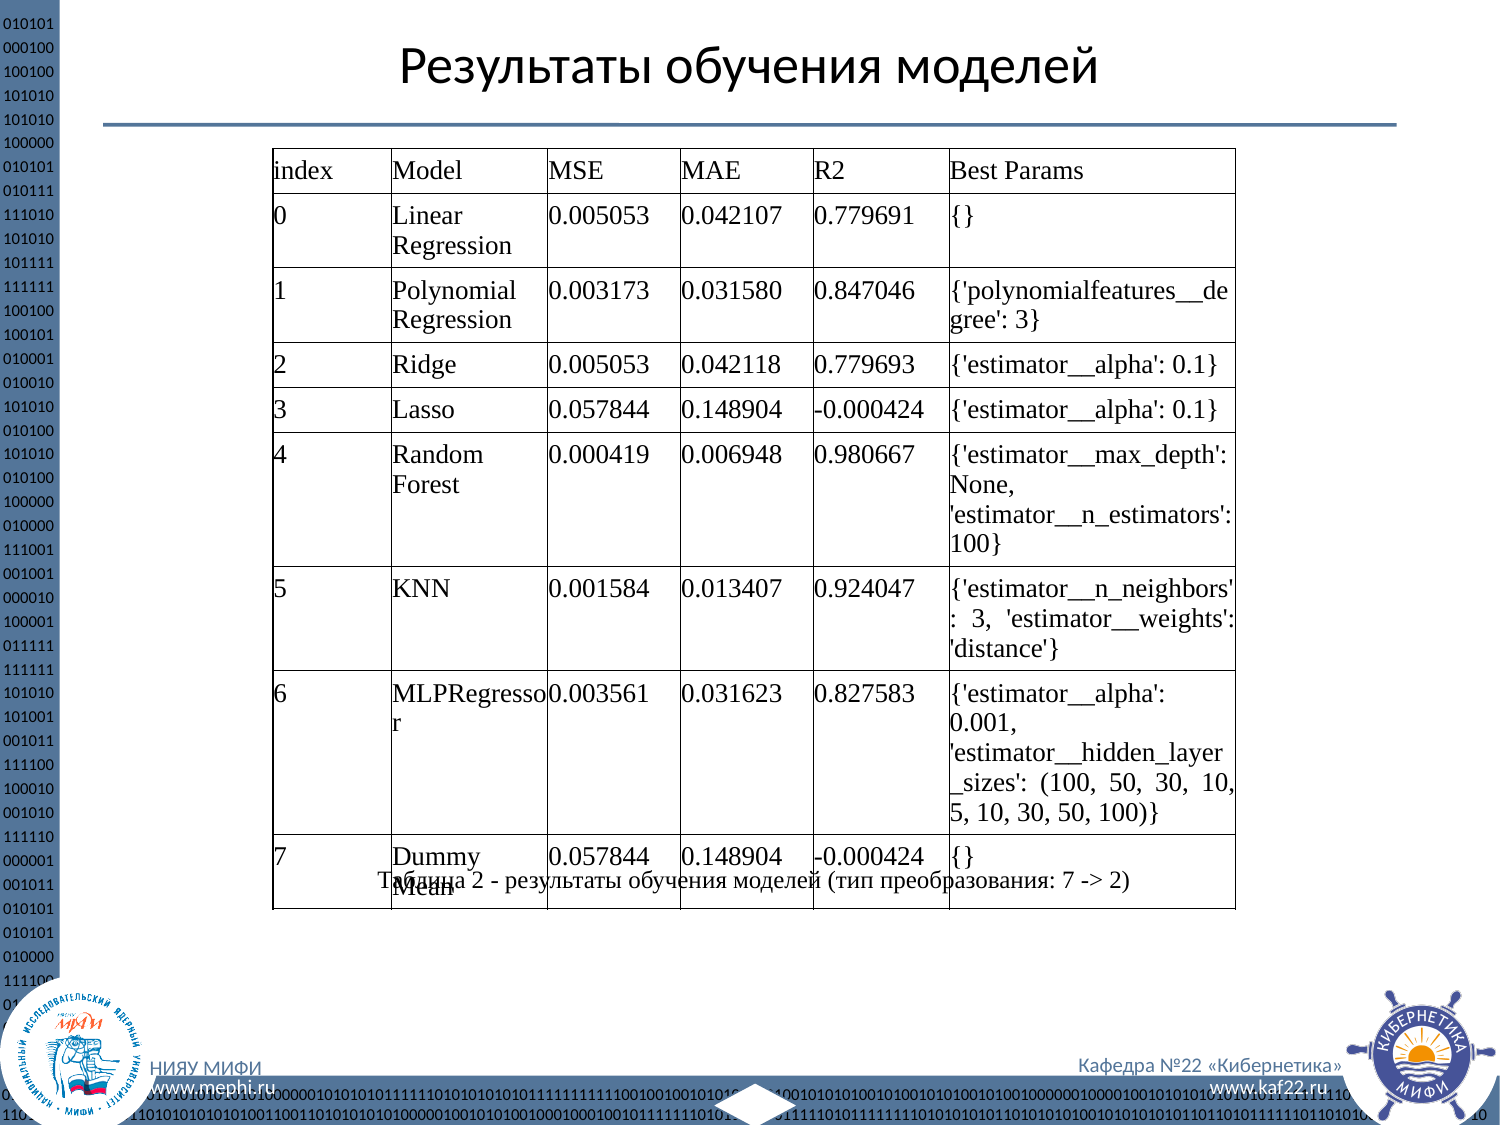

Результаты обучения моделей
| index | Model | MSE | MAE | R2 | Best Params |
| --- | --- | --- | --- | --- | --- |
| 0 | Linear Regression | 0.005053 | 0.042107 | 0.779691 | {} |
| 1 | Polynomial Regression | 0.003173 | 0.031580 | 0.847046 | {'polynomialfeatures\_\_degree': 3} |
| 2 | Ridge | 0.005053 | 0.042118 | 0.779693 | {'estimator\_\_alpha': 0.1} |
| 3 | Lasso | 0.057844 | 0.148904 | -0.000424 | {'estimator\_\_alpha': 0.1} |
| 4 | Random Forest | 0.000419 | 0.006948 | 0.980667 | {'estimator\_\_max\_depth': None, 'estimator\_\_n\_estimators': 100} |
| 5 | KNN | 0.001584 | 0.013407 | 0.924047 | {'estimator\_\_n\_neighbors': 3, 'estimator\_\_weights': 'distance'} |
| 6 | MLPRegressor | 0.003561 | 0.031623 | 0.827583 | {'estimator\_\_alpha': 0.001, 'estimator\_\_hidden\_layer\_sizes': (100, 50, 30, 10, 5, 10, 30, 50, 100)} |
| 7 | Dummy Mean | 0.057844 | 0.148904 | -0.000424 | {} |

Таблица 2 - результаты обучения моделей (тип преобразования: 7 -> 2)

23